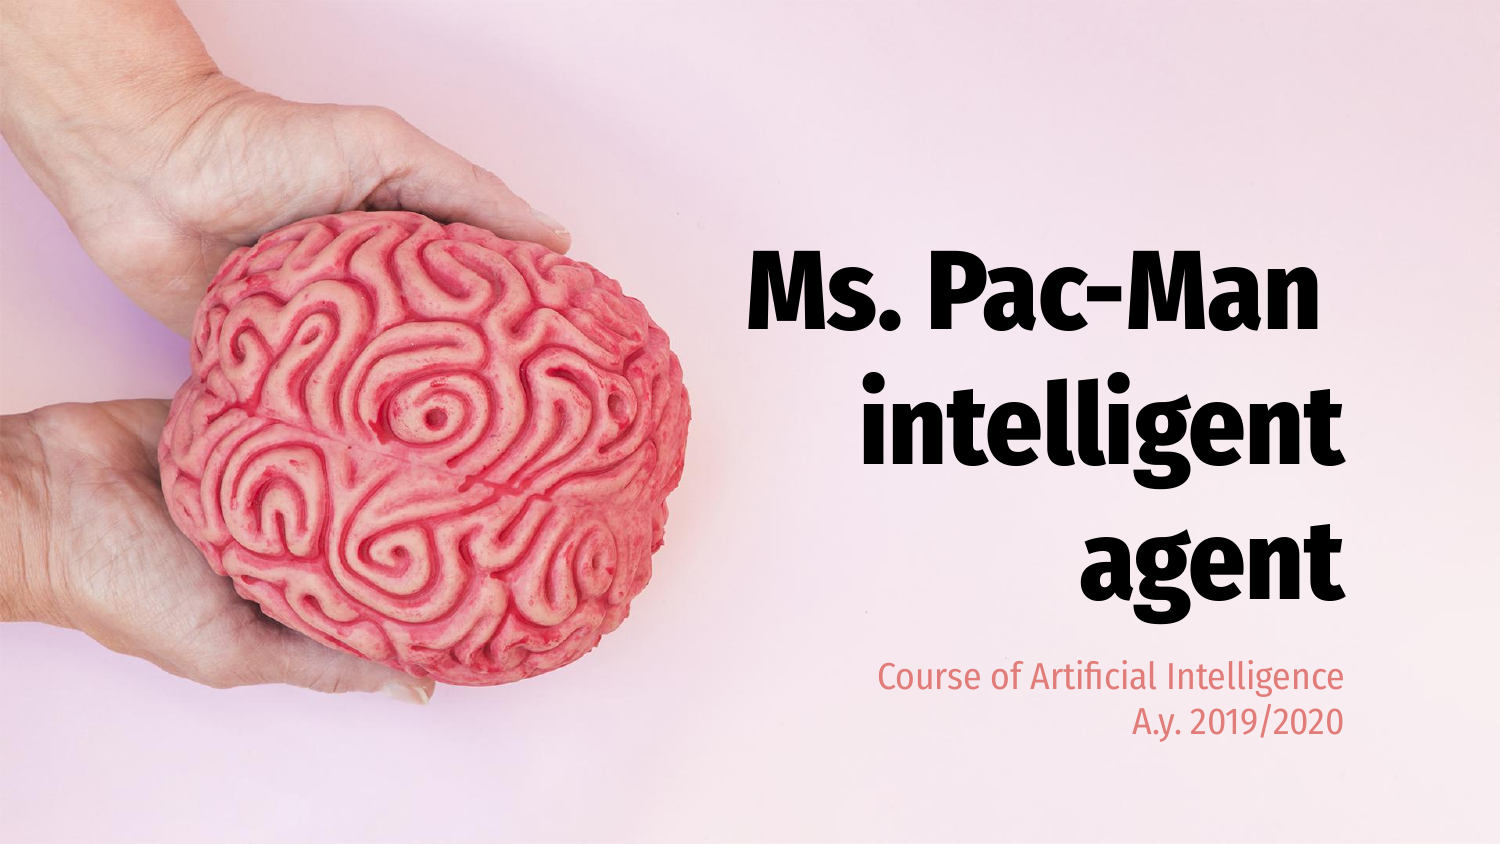

# Ms. Pac-Man  intelligent agent
Course of Artificial Intelligence
A.y. 2019/2020